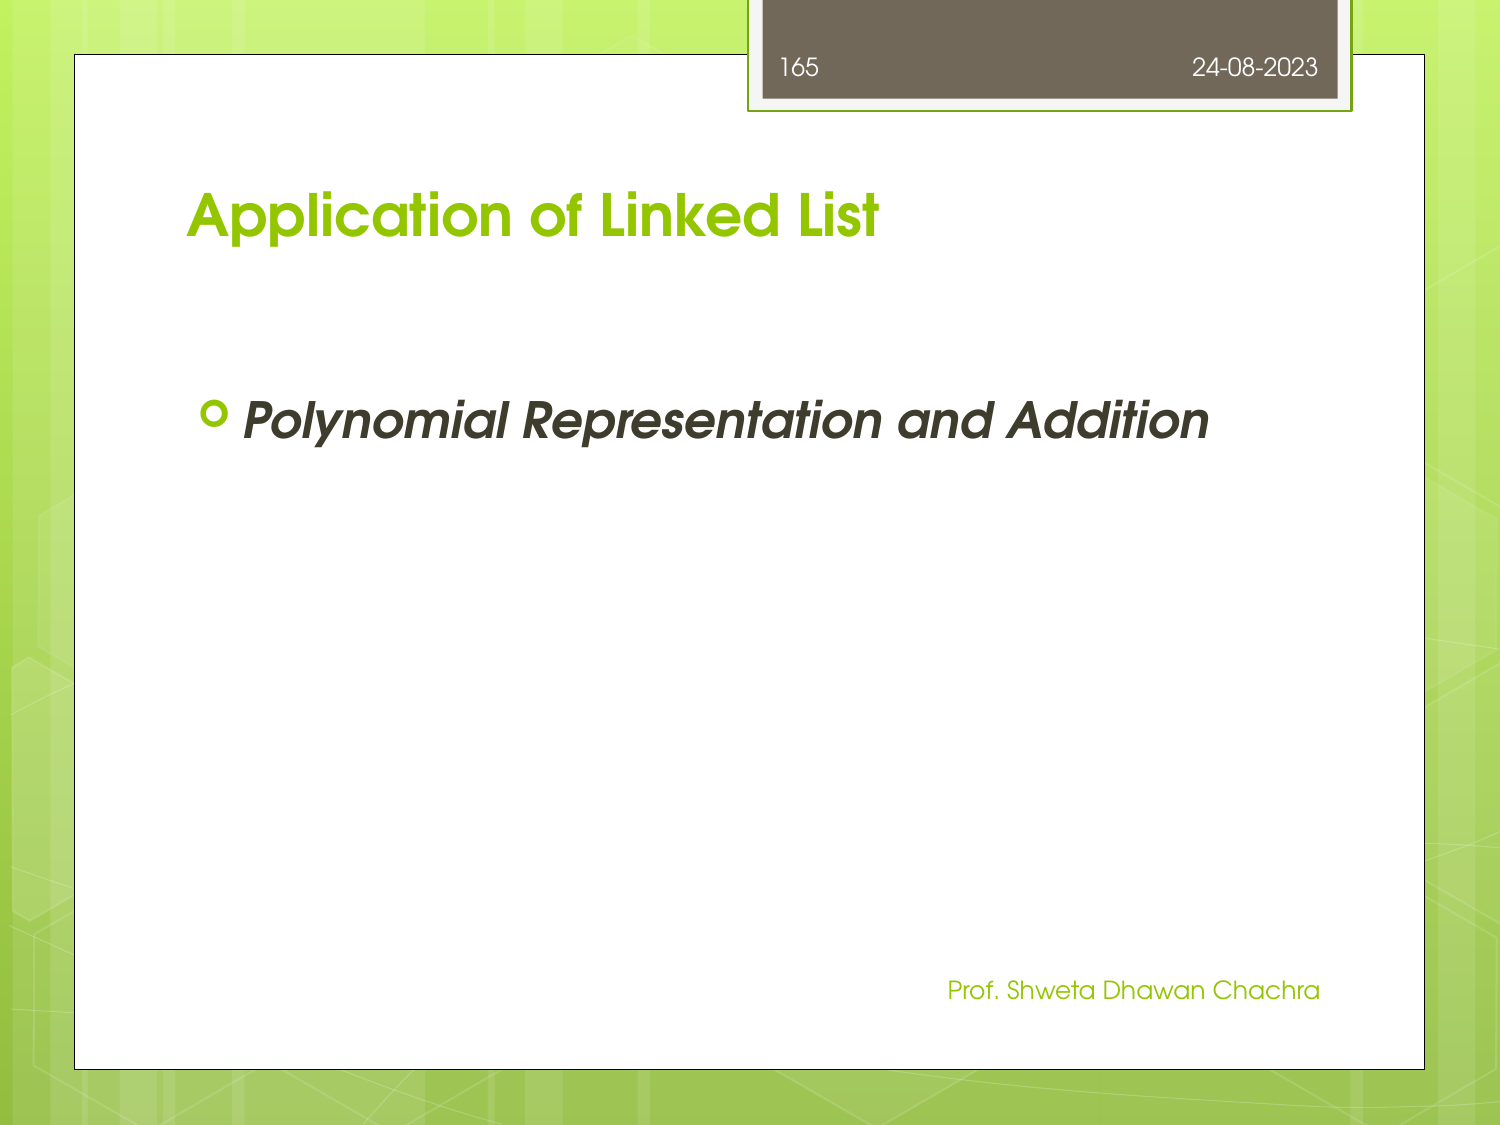

165
24-08-2023
# Application of Linked List
Polynomial Representation and Addition
Prof. Shweta Dhawan Chachra